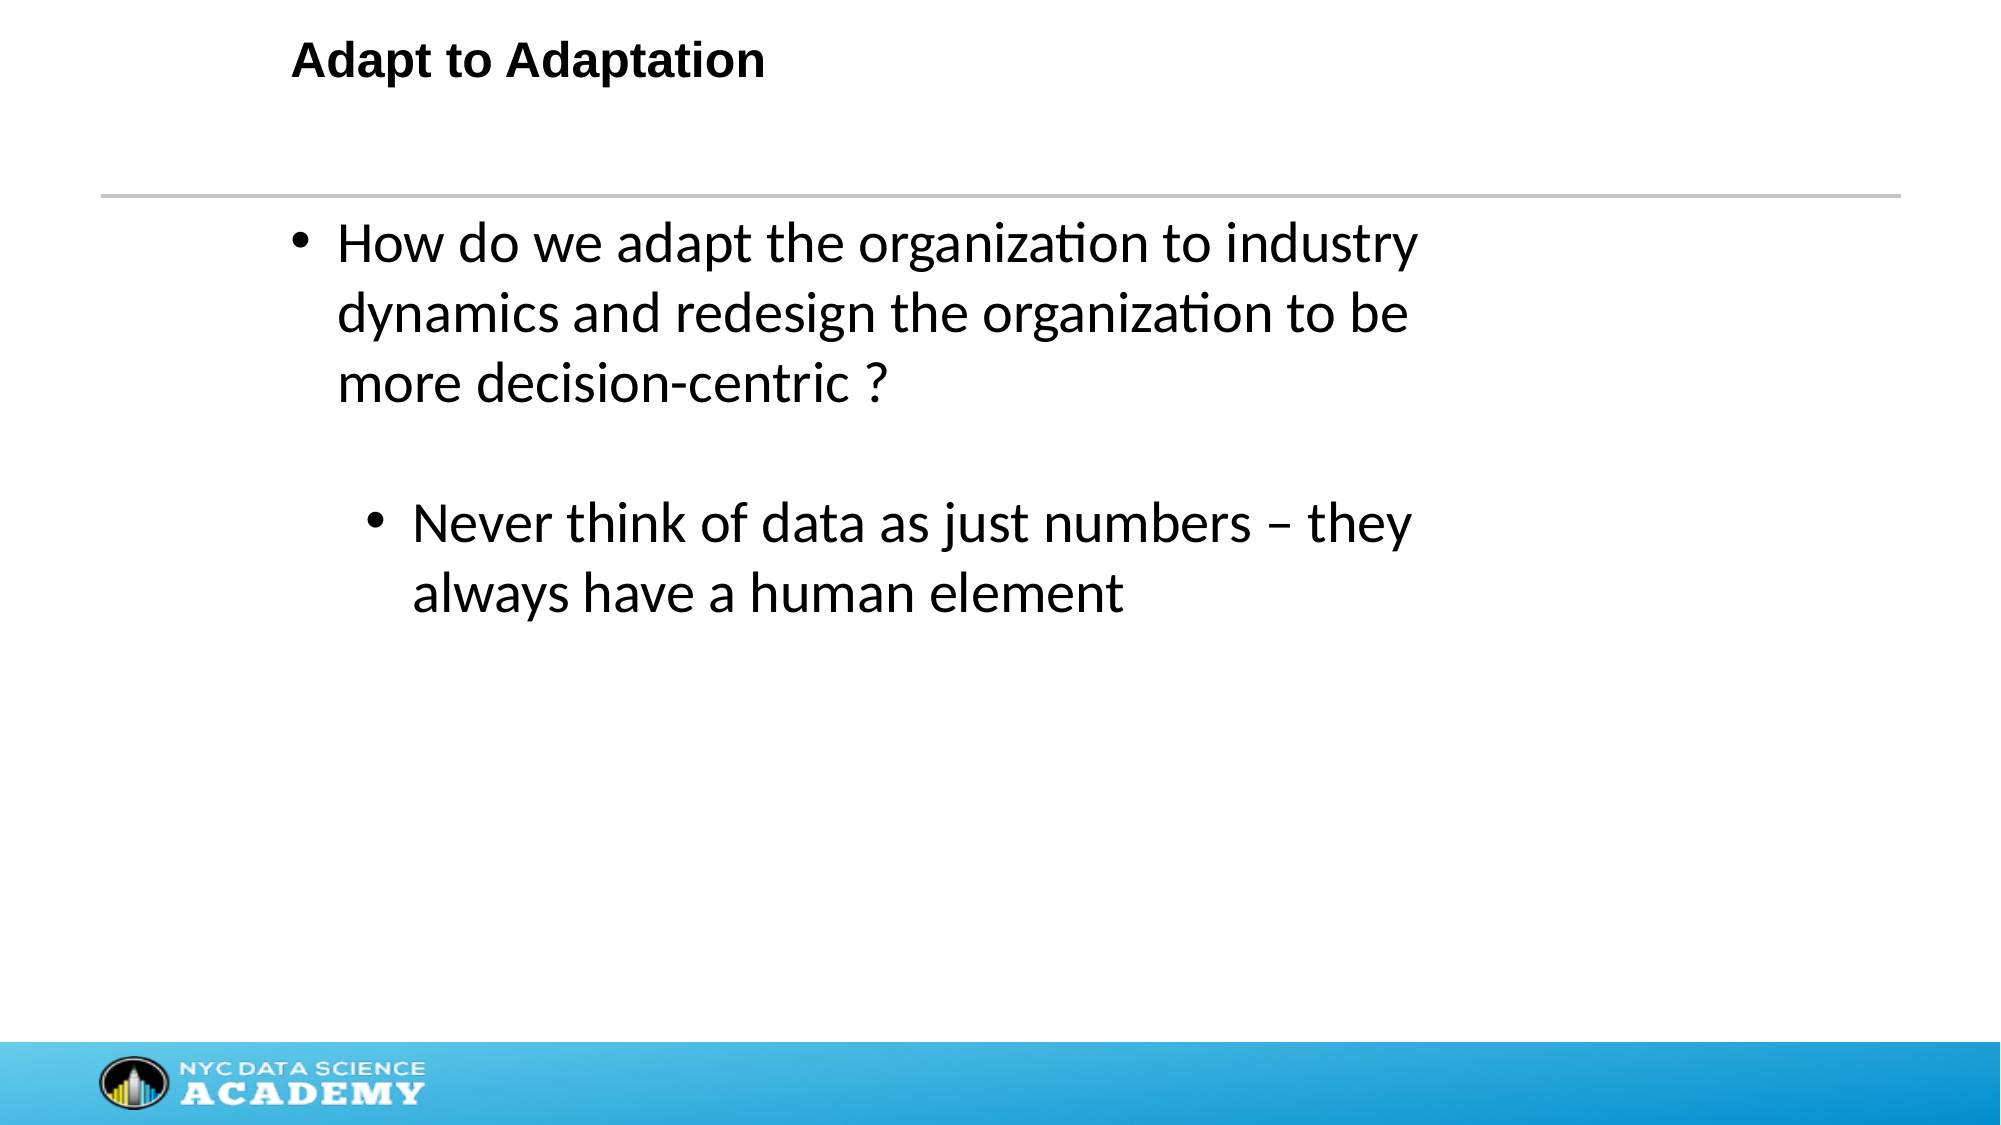

Adapt to Adaptation
How do we adapt the organization to industry dynamics and redesign the organization to be more decision-centric ?

Never think of data as just numbers – they always have a human element